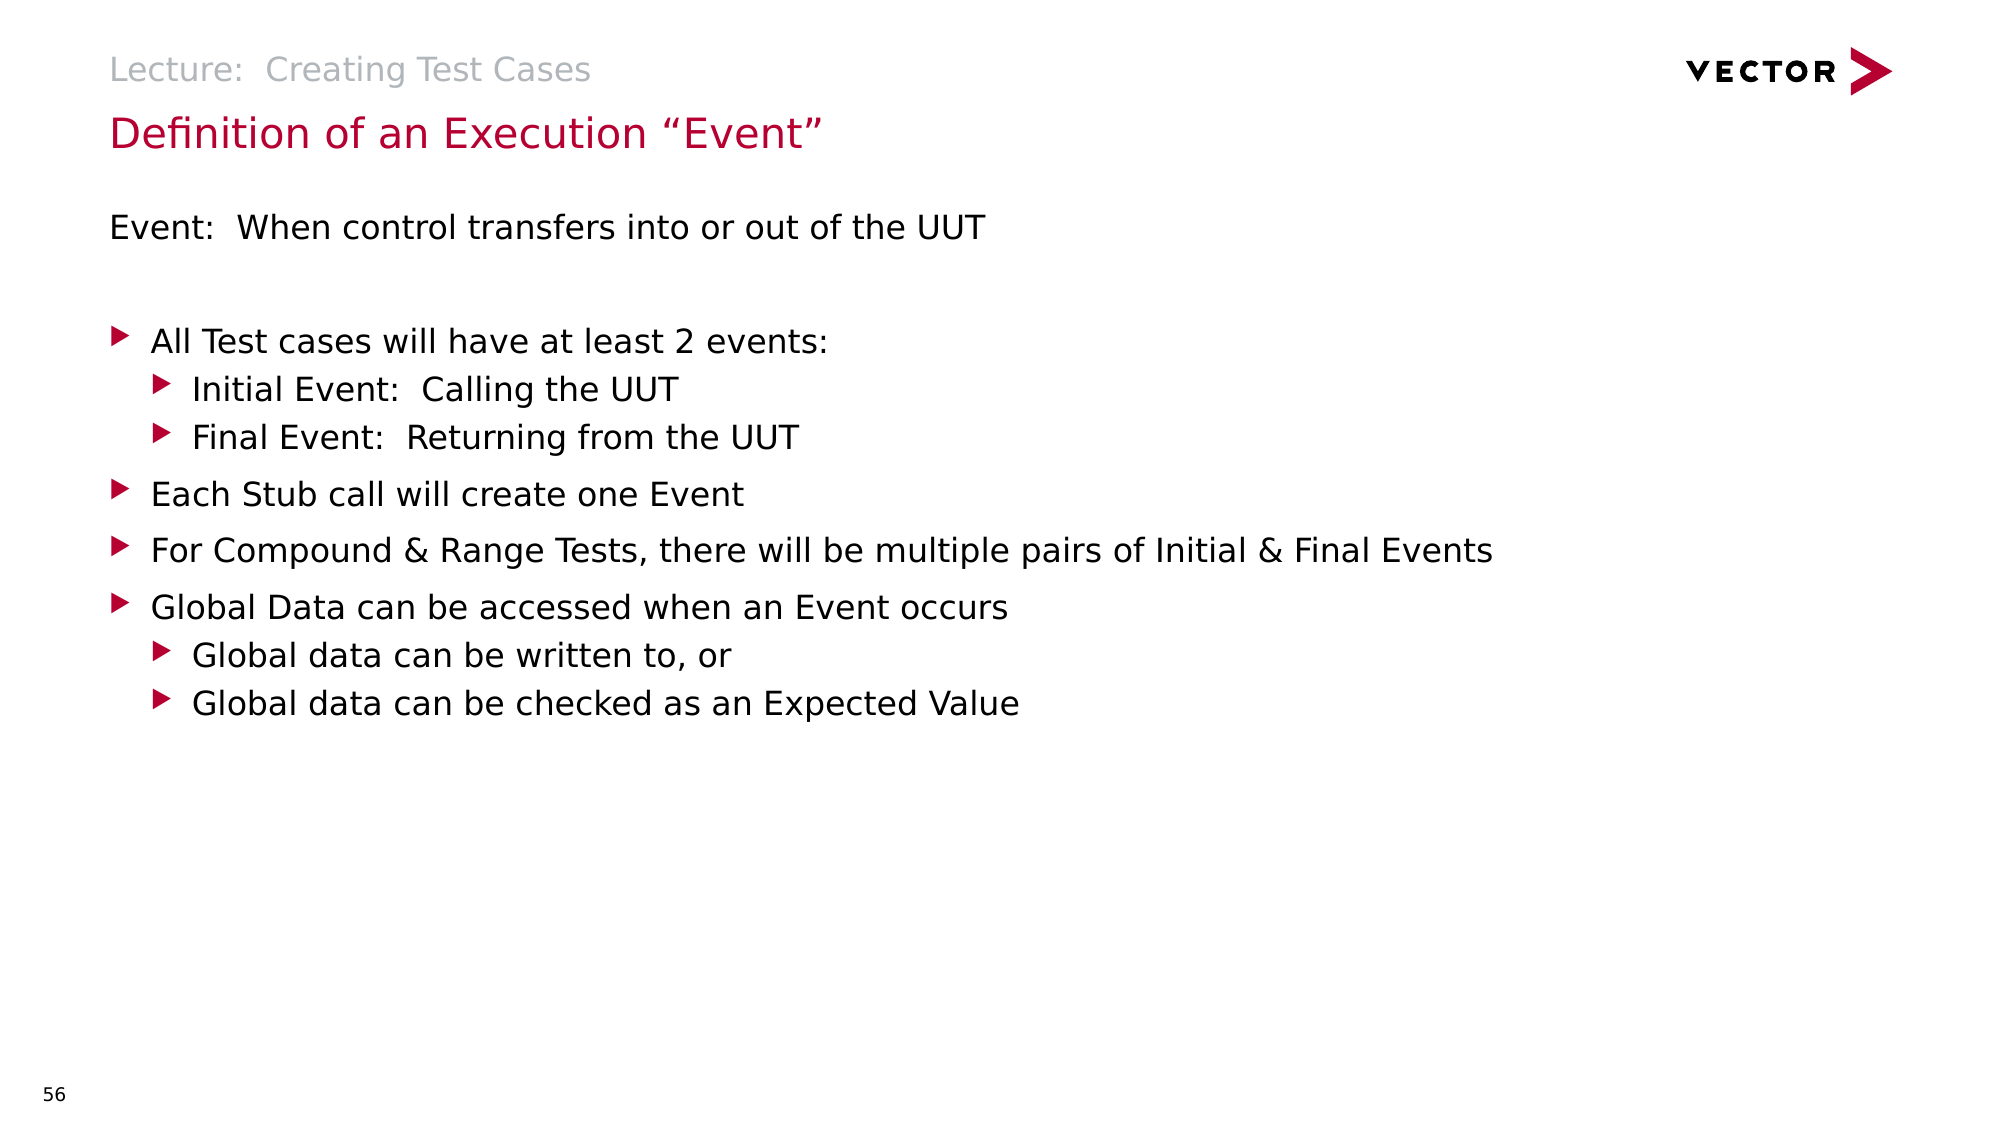

# Lecture:  Creating Test Cases
Definition of an Execution “Event”
Event:  When control transfers into or out of the UUT

All Test cases will have at least 2 events:
Initial Event:  Calling the UUT
Final Event:  Returning from the UUT
Each Stub call will create one Event
For Compound & Range Tests, there will be multiple pairs of Initial & Final Events
Global Data can be accessed when an Event occurs
Global data can be written to, or
Global data can be checked as an Expected Value